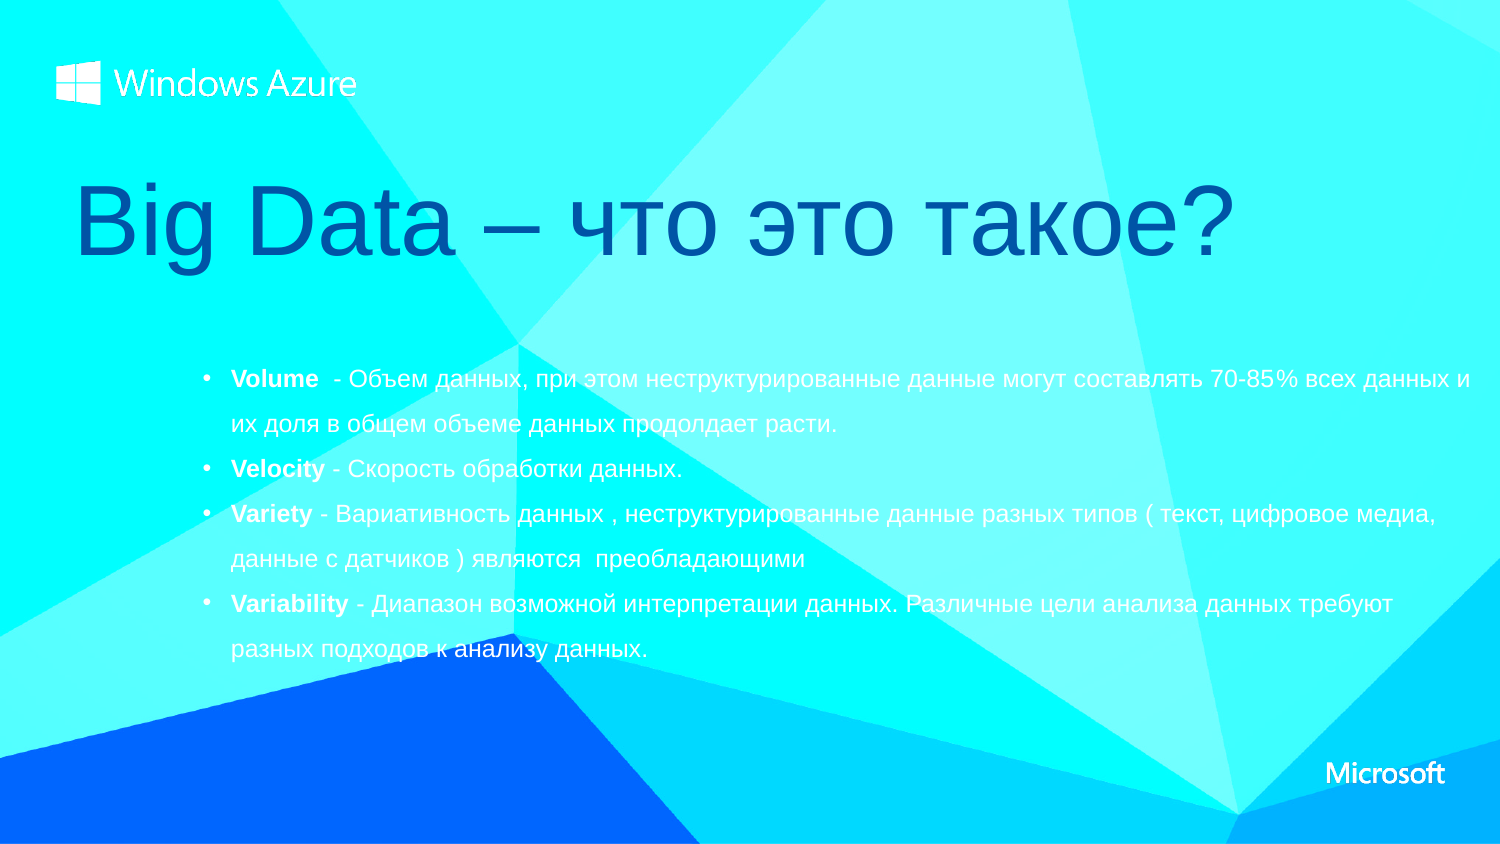

Big Data – что это такое?
Volume  - Объем данных, при этом неструктурированные данные могут составлять 70-85% всех данных и их доля в общем объеме данных продолдает расти.
Velocity - Скорость обработки данных.
Variety - Вариативность данных , неструктурированные данные разных типов ( текст, цифровое медиа, данные с датчиков ) являются  преобладающими
Variability - Диапазон возможной интерпретации данных. Различные цели анализа данных требуют разных подходов к анализу данных.
 Bryan C Smith, Microsoft MSDN : http://blogs.msdn.com/b/data_otaku